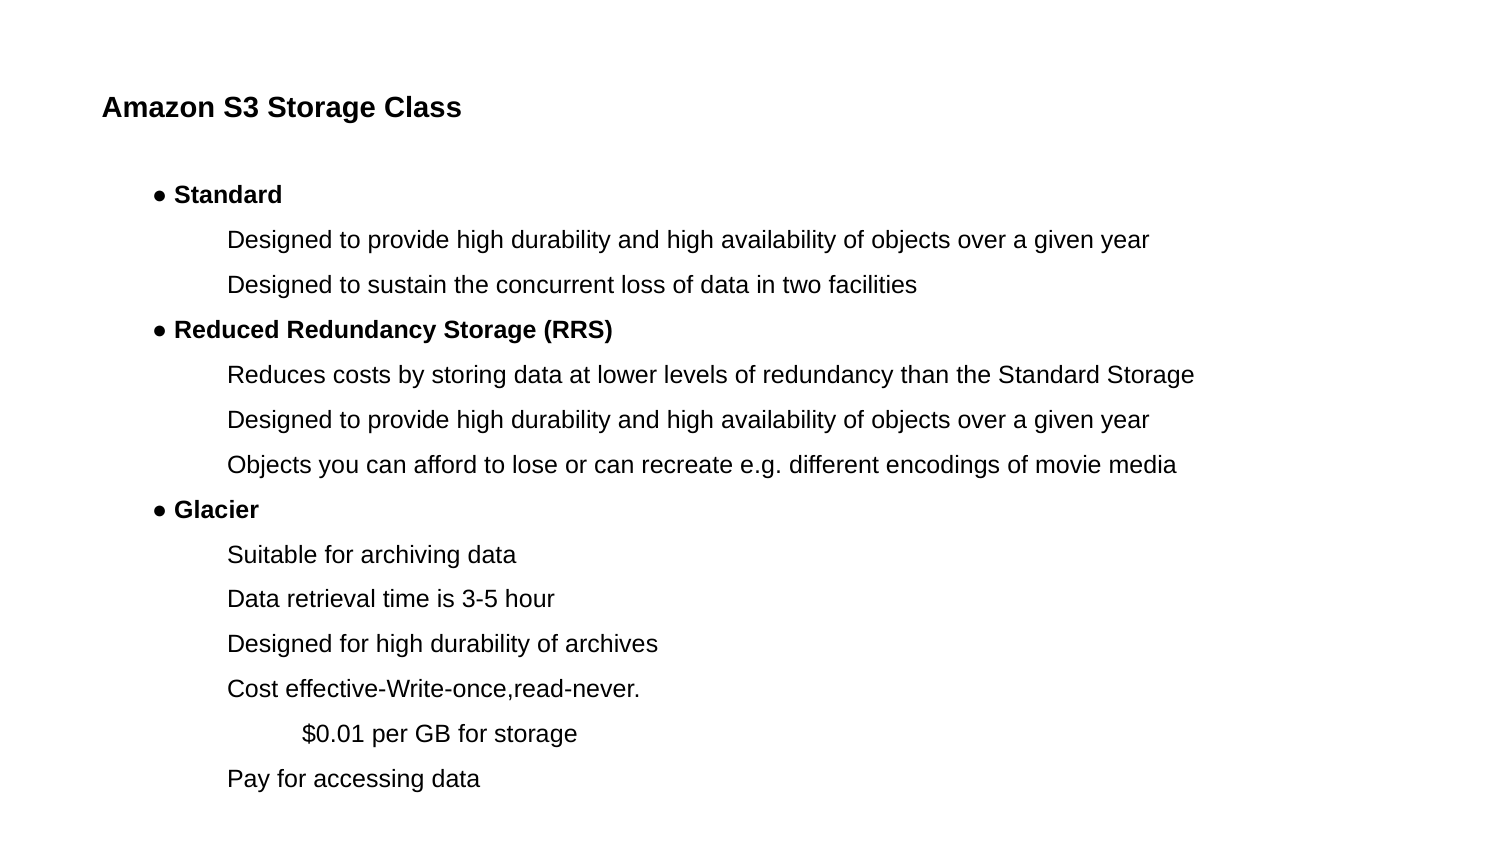

Amazon S3 Storage Class
● Standard
Designed to provide high durability and high availability of objects over a given year
Designed to sustain the concurrent loss of data in two facilities
● Reduced Redundancy Storage (RRS)
Reduces costs by storing data at lower levels of redundancy than the Standard Storage
Designed to provide high durability and high availability of objects over a given year
Objects you can afford to lose or can recreate e.g. different encodings of movie media
● Glacier
Suitable for archiving data
Data retrieval time is 3-5 hour
Designed for high durability of archives
Cost effective-Write-once,read-never.
$0.01 per GB for storage
Pay for accessing data